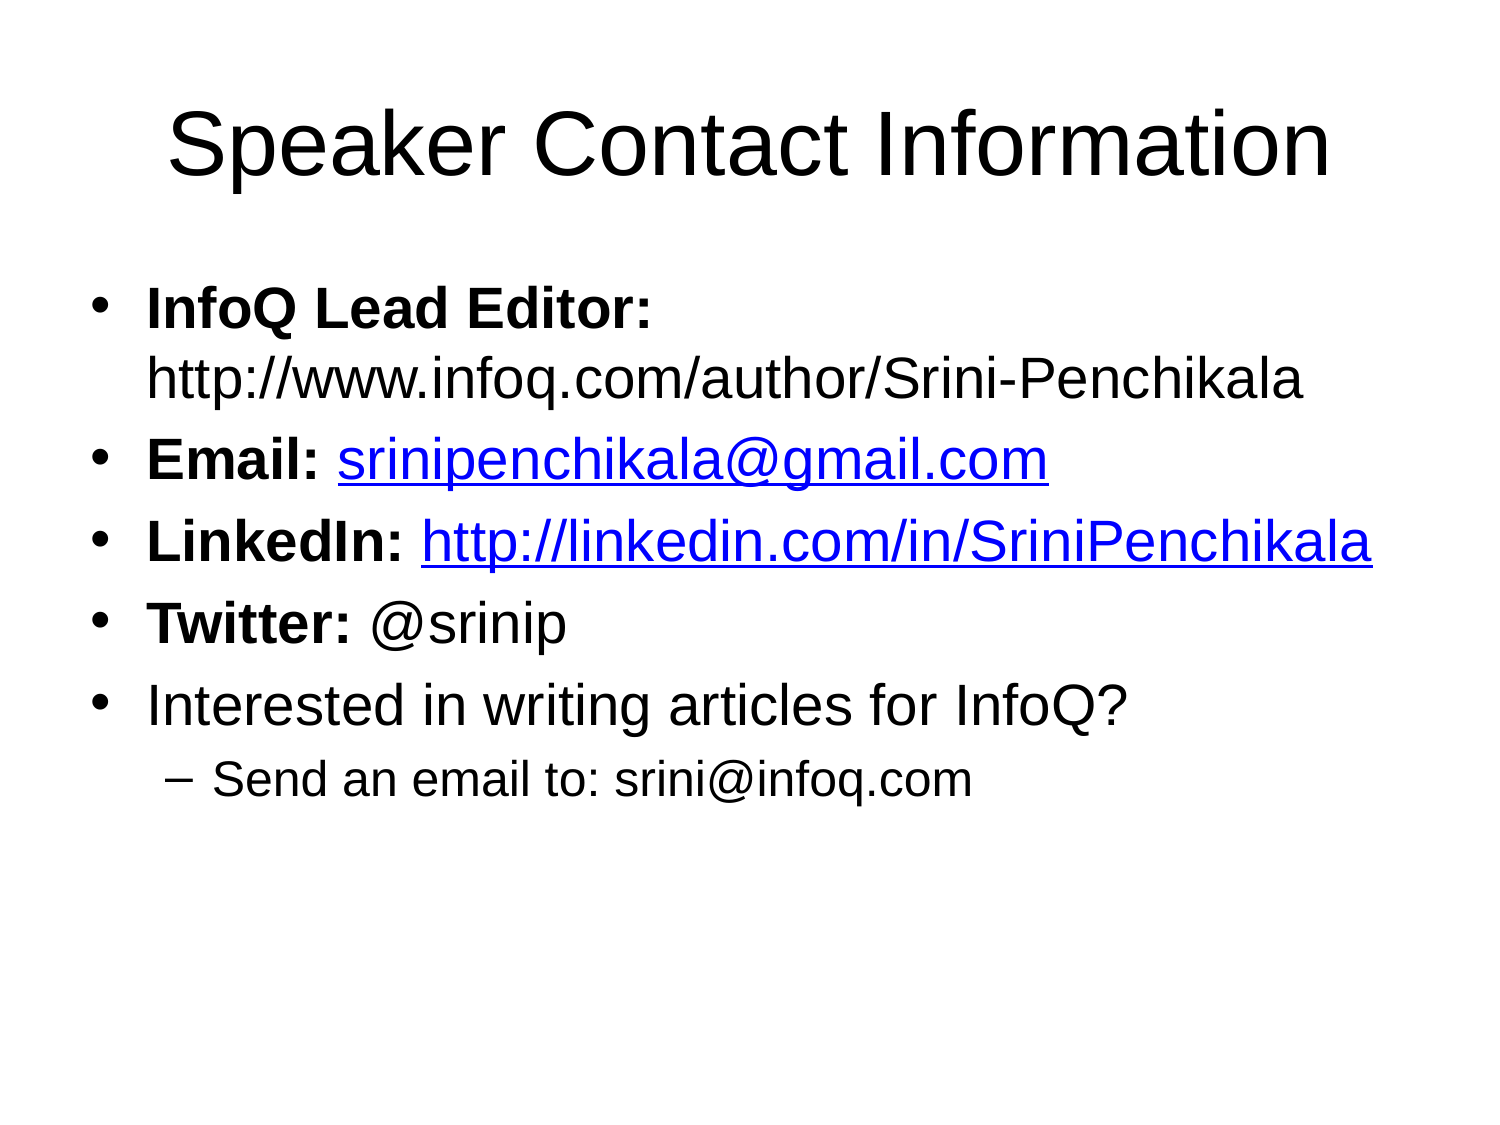

# Speaker Contact Information
InfoQ Lead Editor: http://www.infoq.com/author/Srini-Penchikala
Email: srinipenchikala@gmail.com
LinkedIn: http://linkedin.com/in/SriniPenchikala
Twitter: @srinip
Interested in writing articles for InfoQ?
Send an email to: srini@infoq.com